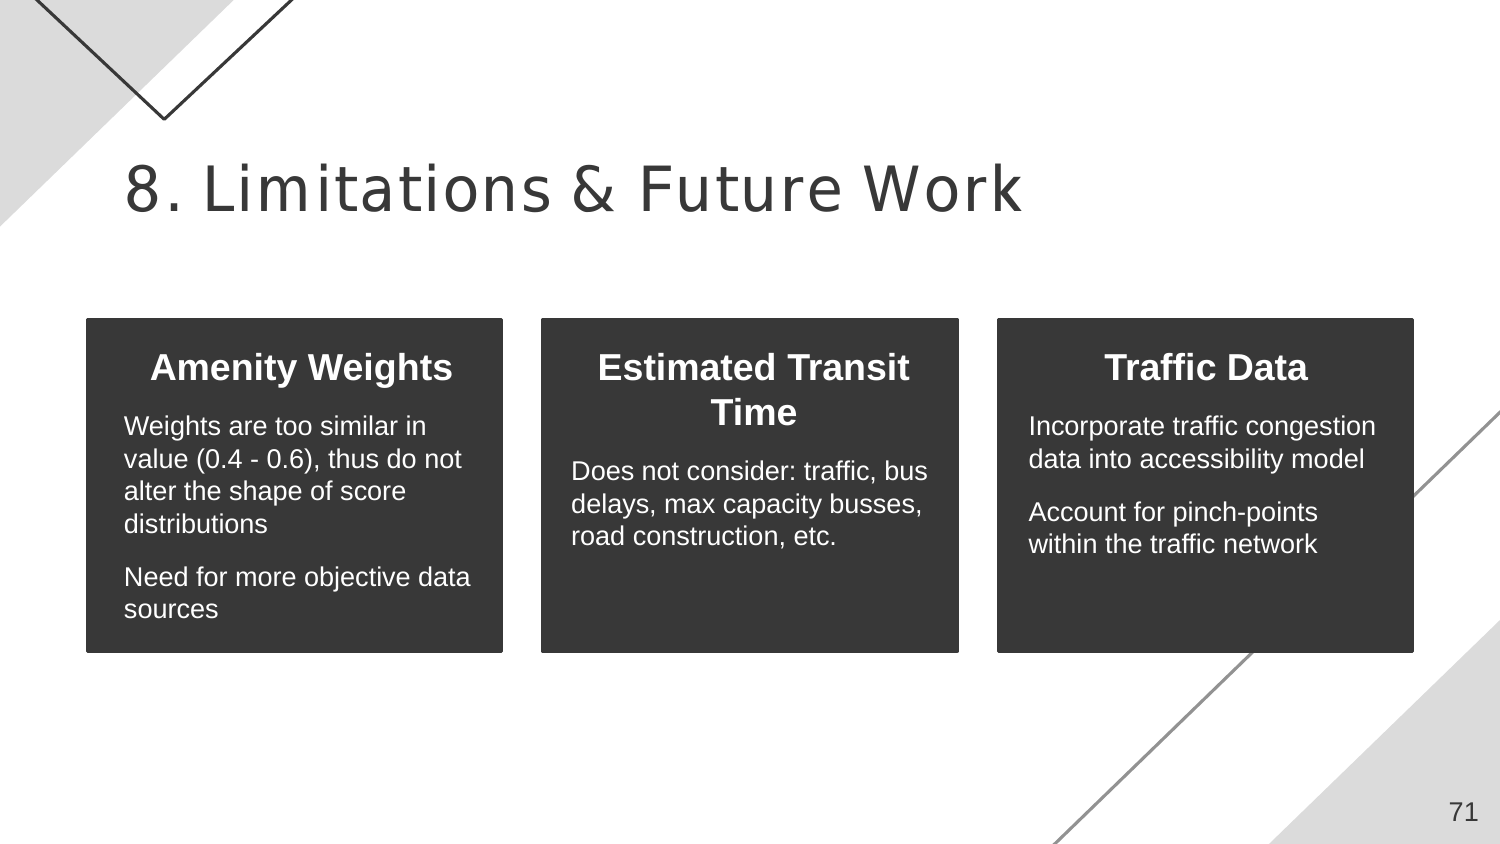

8. Limitations & Future Work
Amenity Weights
Weights are too similar in value (0.4 - 0.6), thus do not alter the shape of score distributions
Need for more objective data sources
Estimated Transit Time
Does not consider: traffic, bus delays, max capacity busses, road construction, etc.
Traffic Data
Incorporate traffic congestion data into accessibility model
Account for pinch-points within the traffic network
71